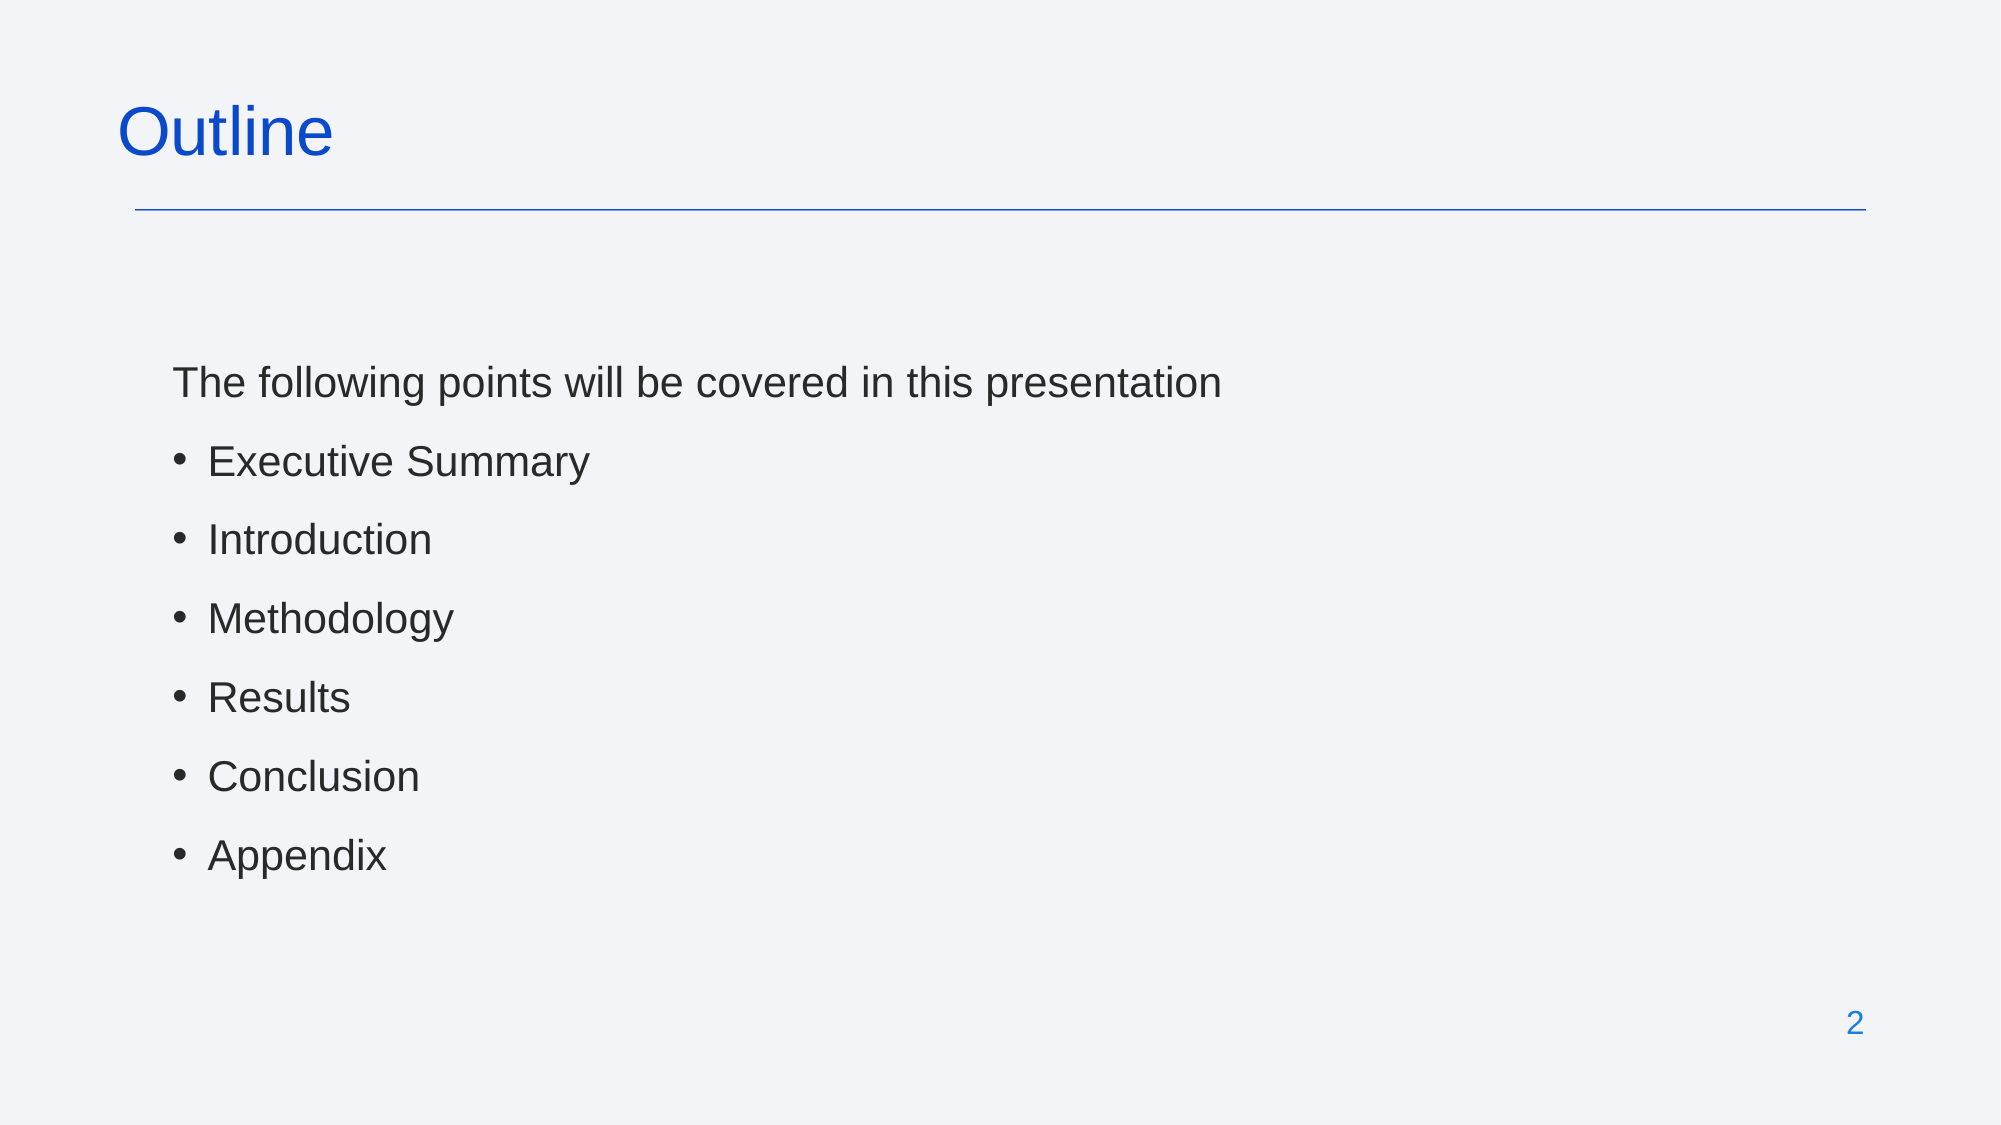

Outline
The following points will be covered in this presentation
Executive Summary
Introduction
Methodology
Results
Conclusion
Appendix
2